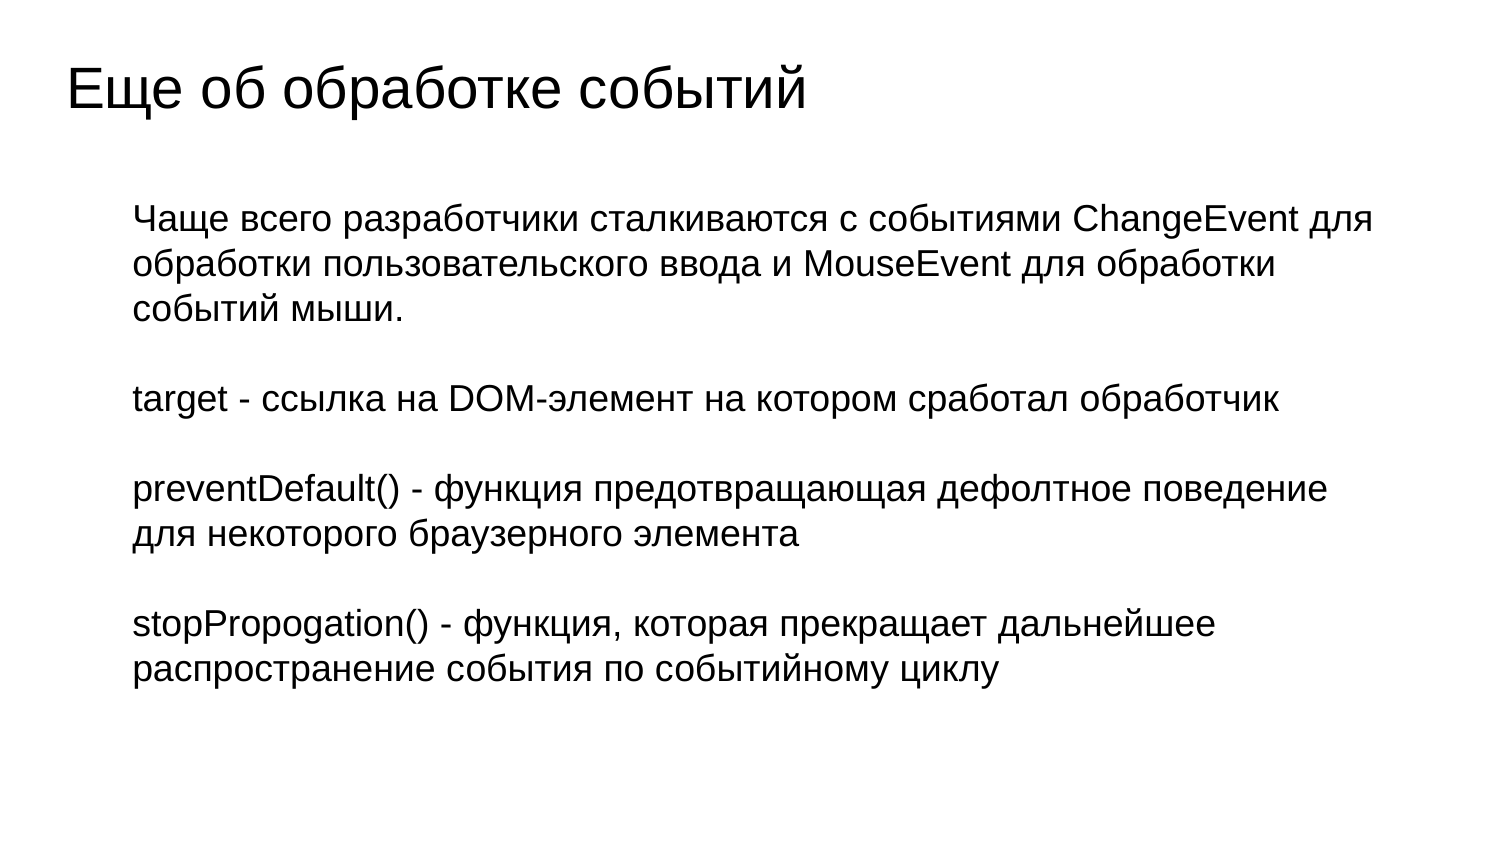

# Еще об обработке событий
Чаще всего разработчики сталкиваются с событиями ChangeEvent для обработки пользовательского ввода и MouseEvent для обработки событий мыши.

target - ссылка на DOM-элемент на котором сработал обработчик

preventDefault() - функция предотвращающая дефолтное поведение для некоторого браузерного элемента

stopPropogation() - функция, которая прекращает дальнейшее распространение события по событийному циклу